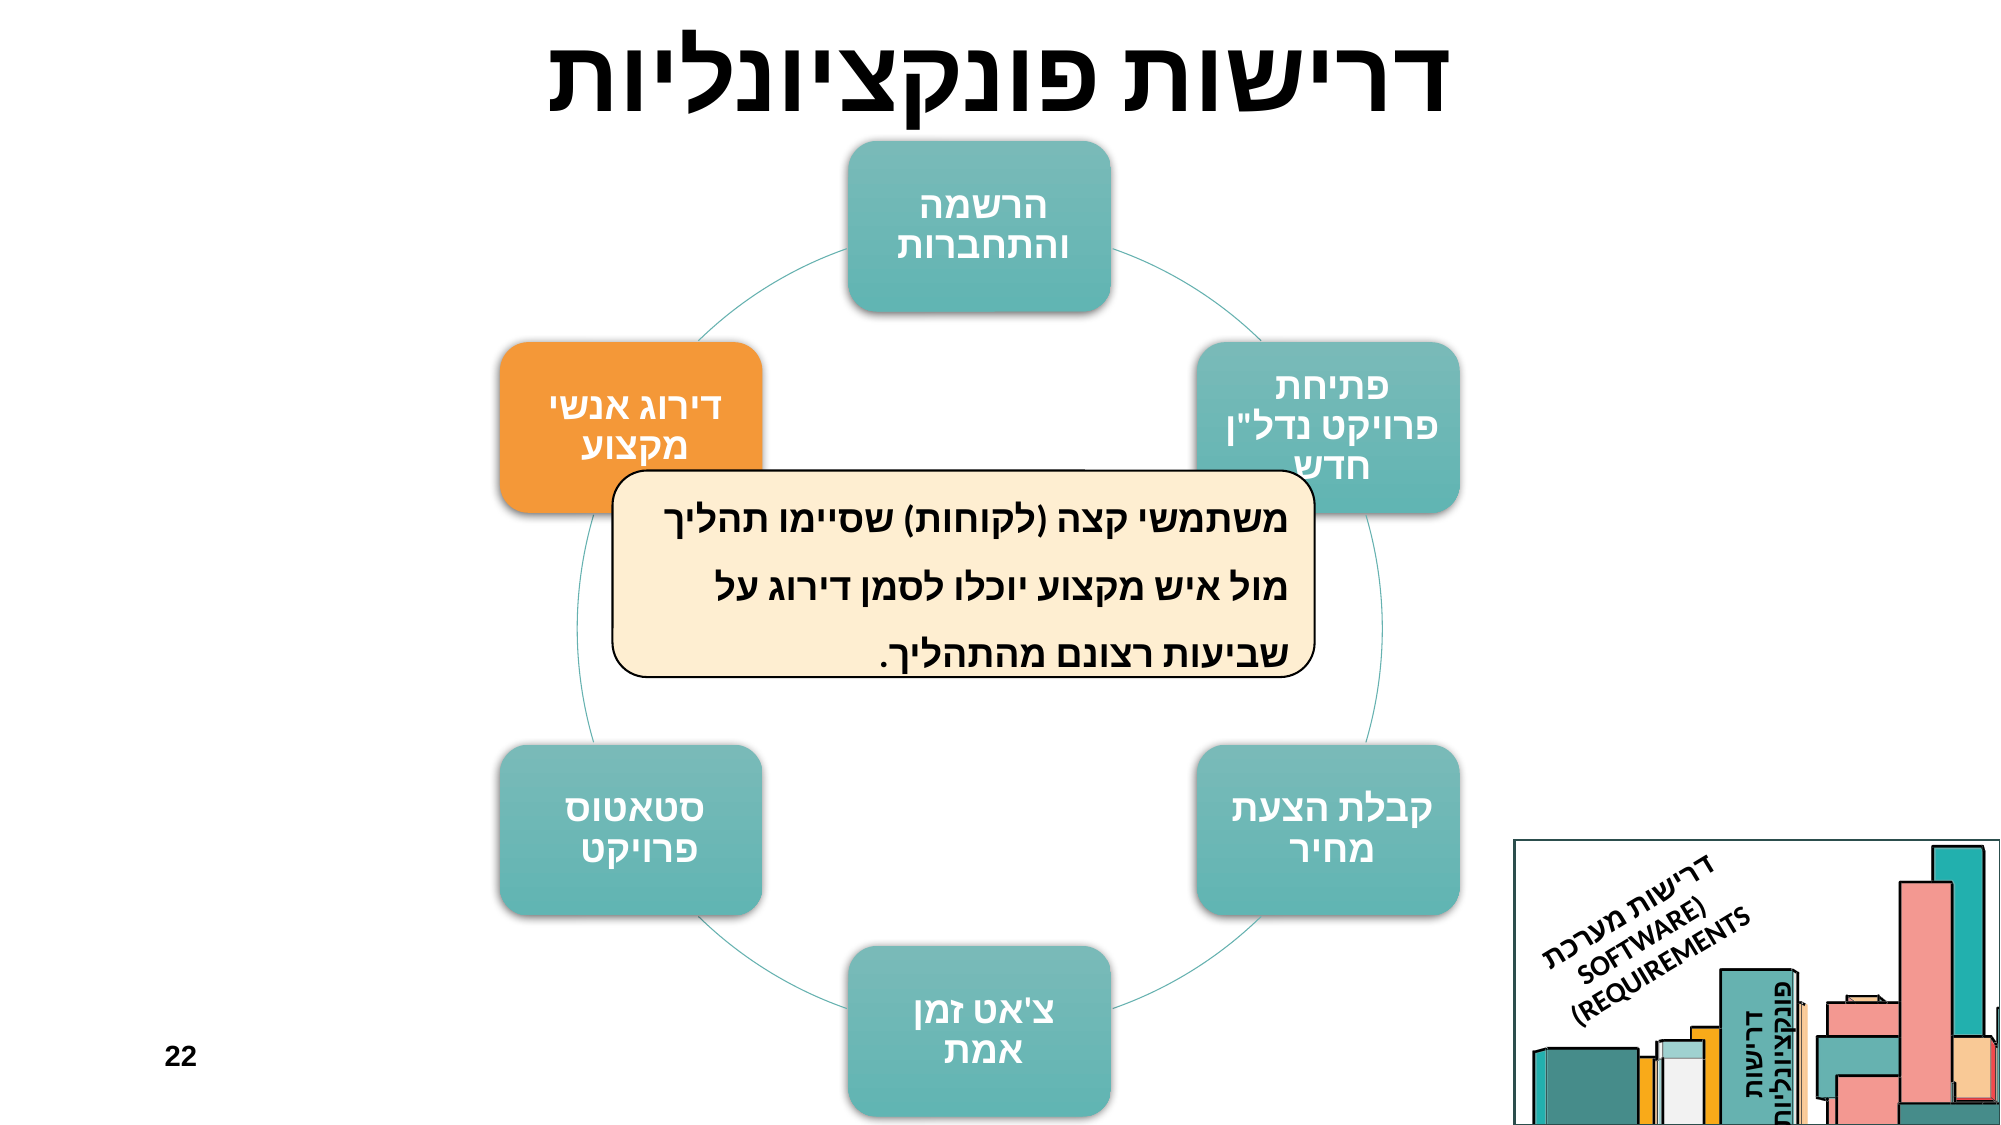

# דרישות פונקציונליות
הרשמה והתחברות
פתיחת פרויקט נדל"ן חדש
קבלת הצעת מחיר
צ'אט זמן אמת
סטאטוס פרויקט
דירוג אנשי מקצוע
משתמשי קצה (לקוחות) שסיימו תהליך מול איש מקצוע יוכלו לסמן דירוג על שביעות רצונם מהתהליך.

דרישות מערכת
(Software Requirements)
דרישות פונקציונליות
22